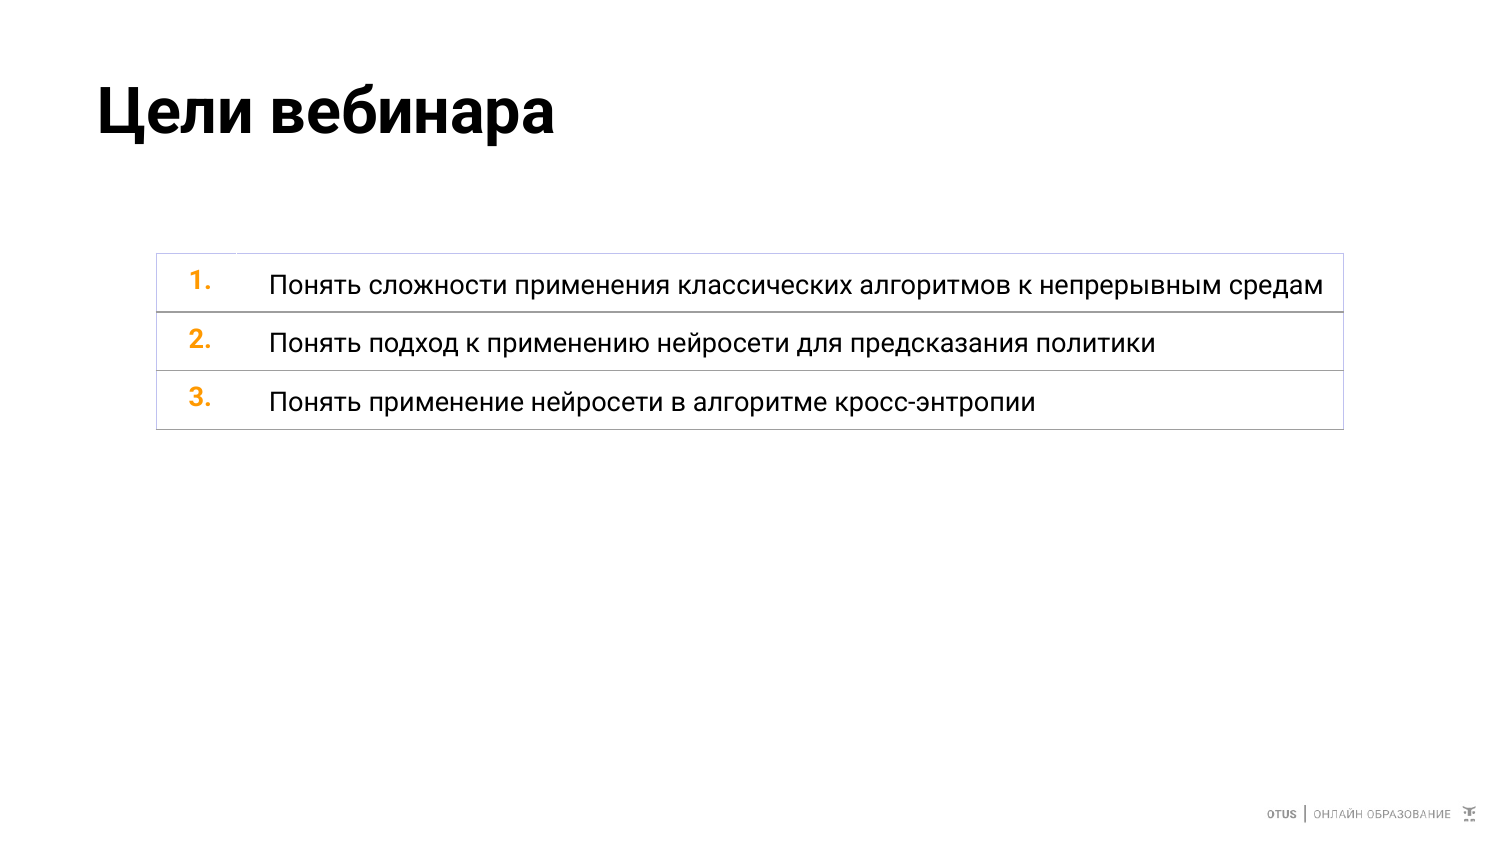

# Цели вебинара
| 1. | Понять сложности применения классических алгоритмов к непрерывным средам |
| --- | --- |
| 2. | Понять подход к применению нейросети для предсказания политики |
| 3. | Понять применение нейросети в алгоритме кросс-энтропии |